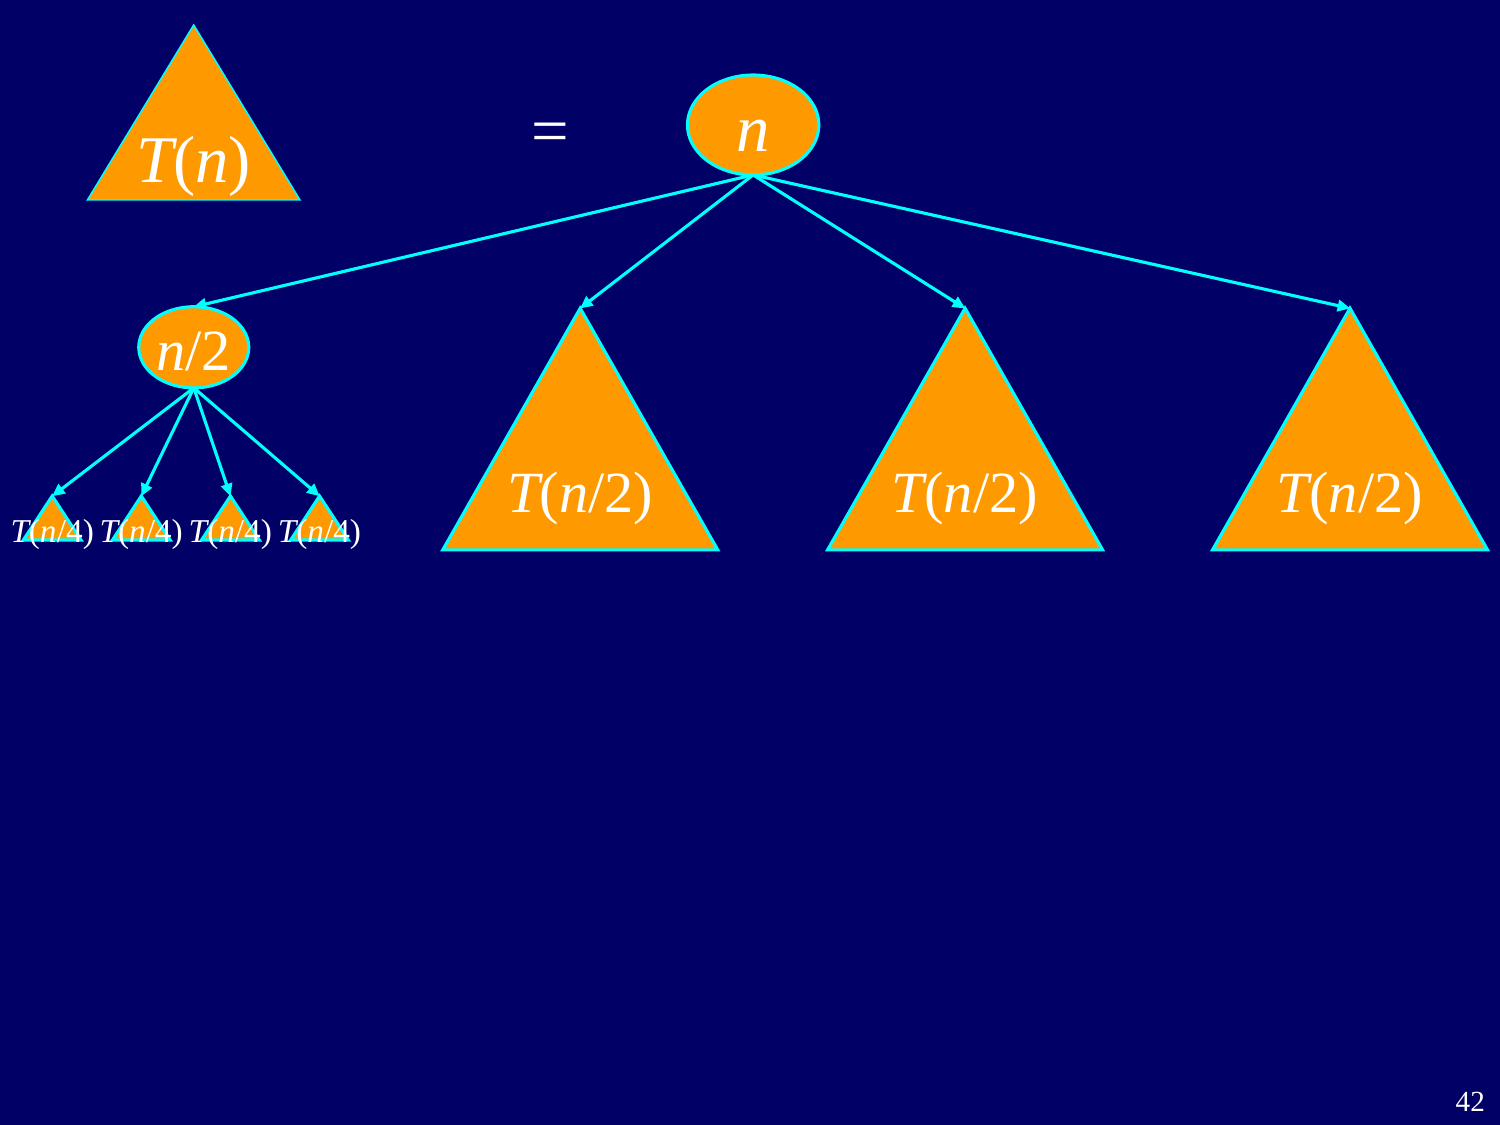

T(n)
n
=
n/2
T(n/4)
T(n/4)
T(n/4)
T(n/4)
T(n/2)
T(n/2)
T(n/2)